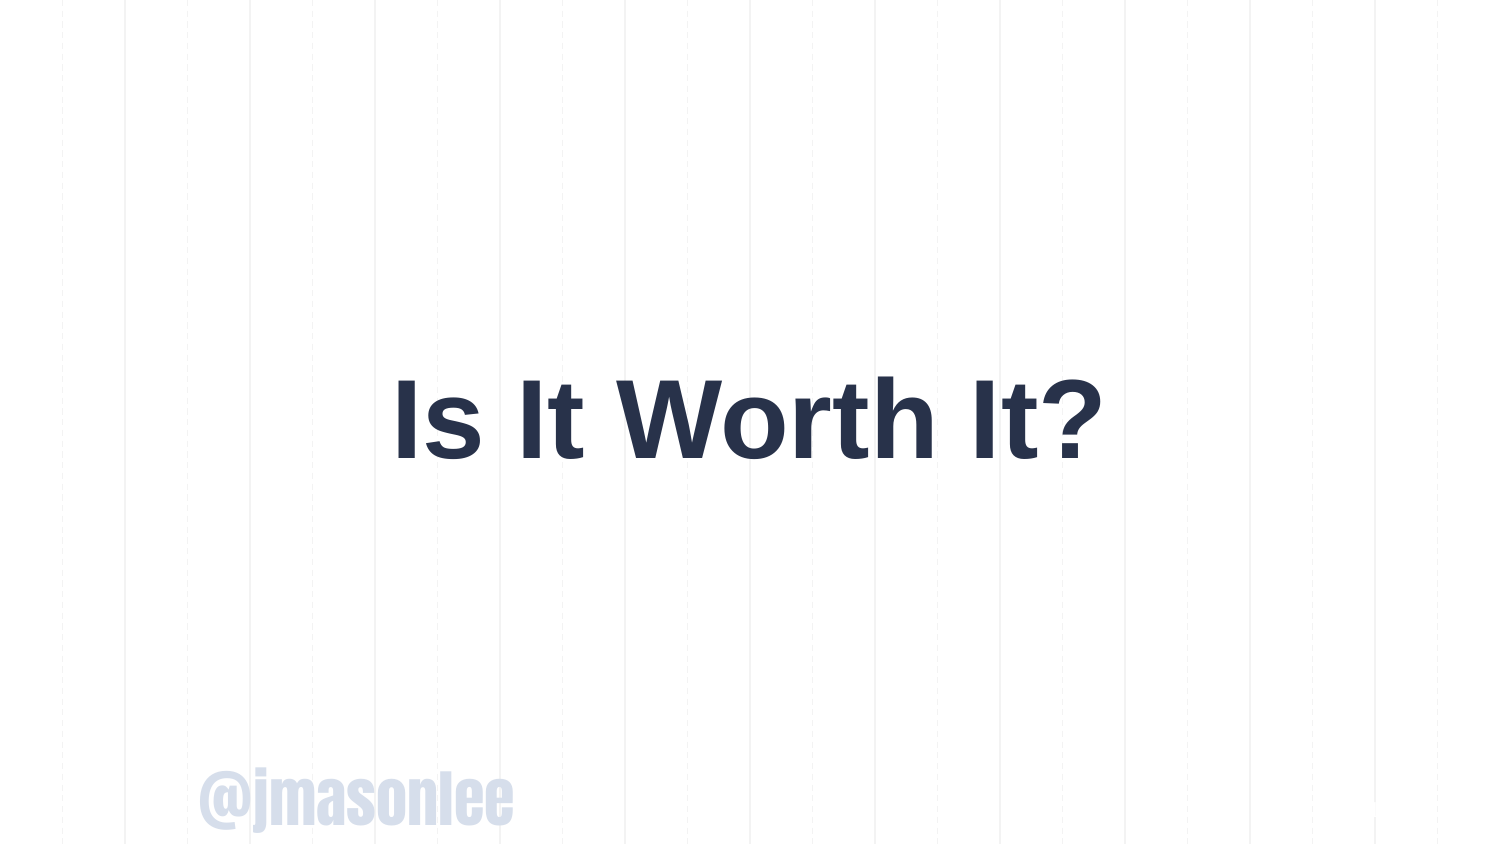

# Is It Worth It?
@jmasonlee
146